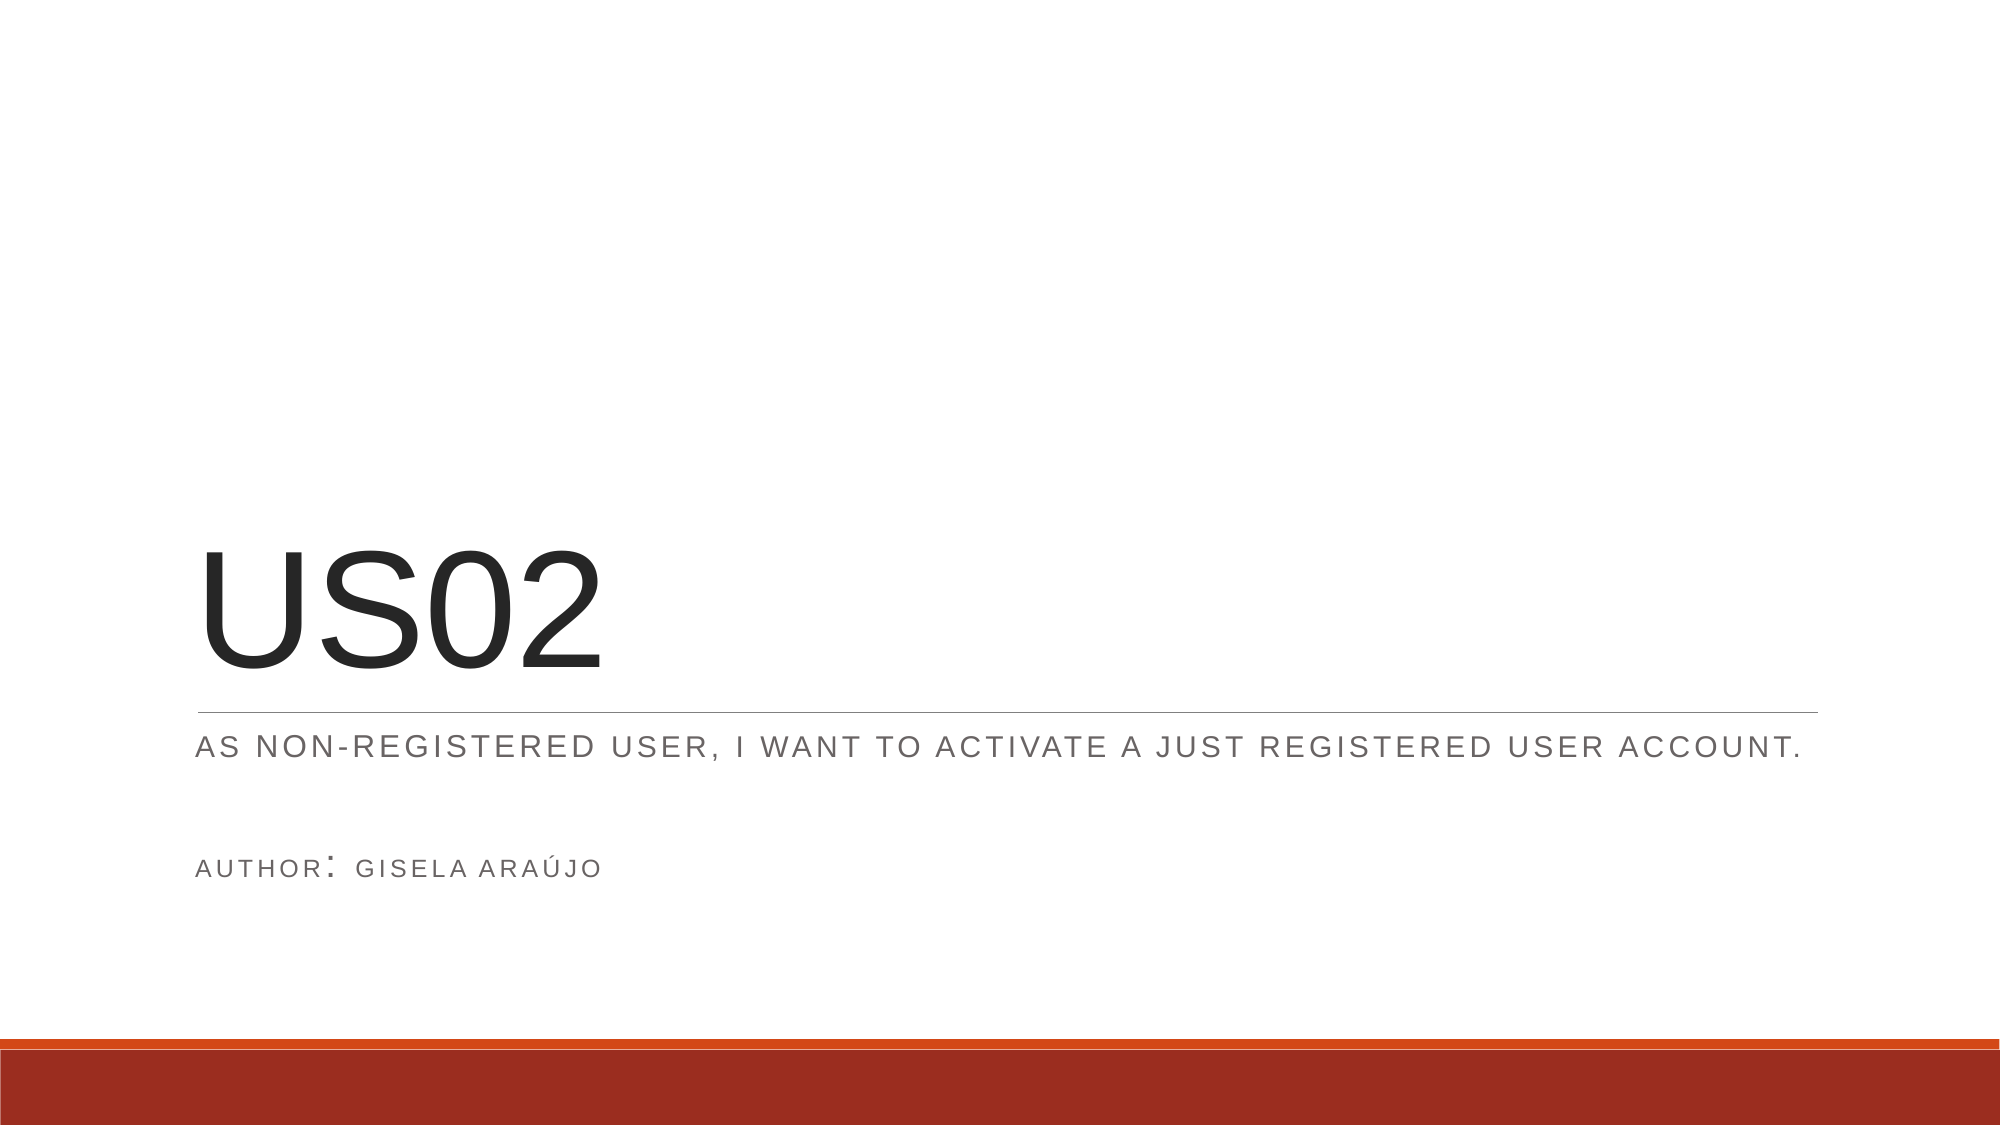

# US02
As Non-Registered User, I want to activate a just registered user account.

Author: Gisela Araújo